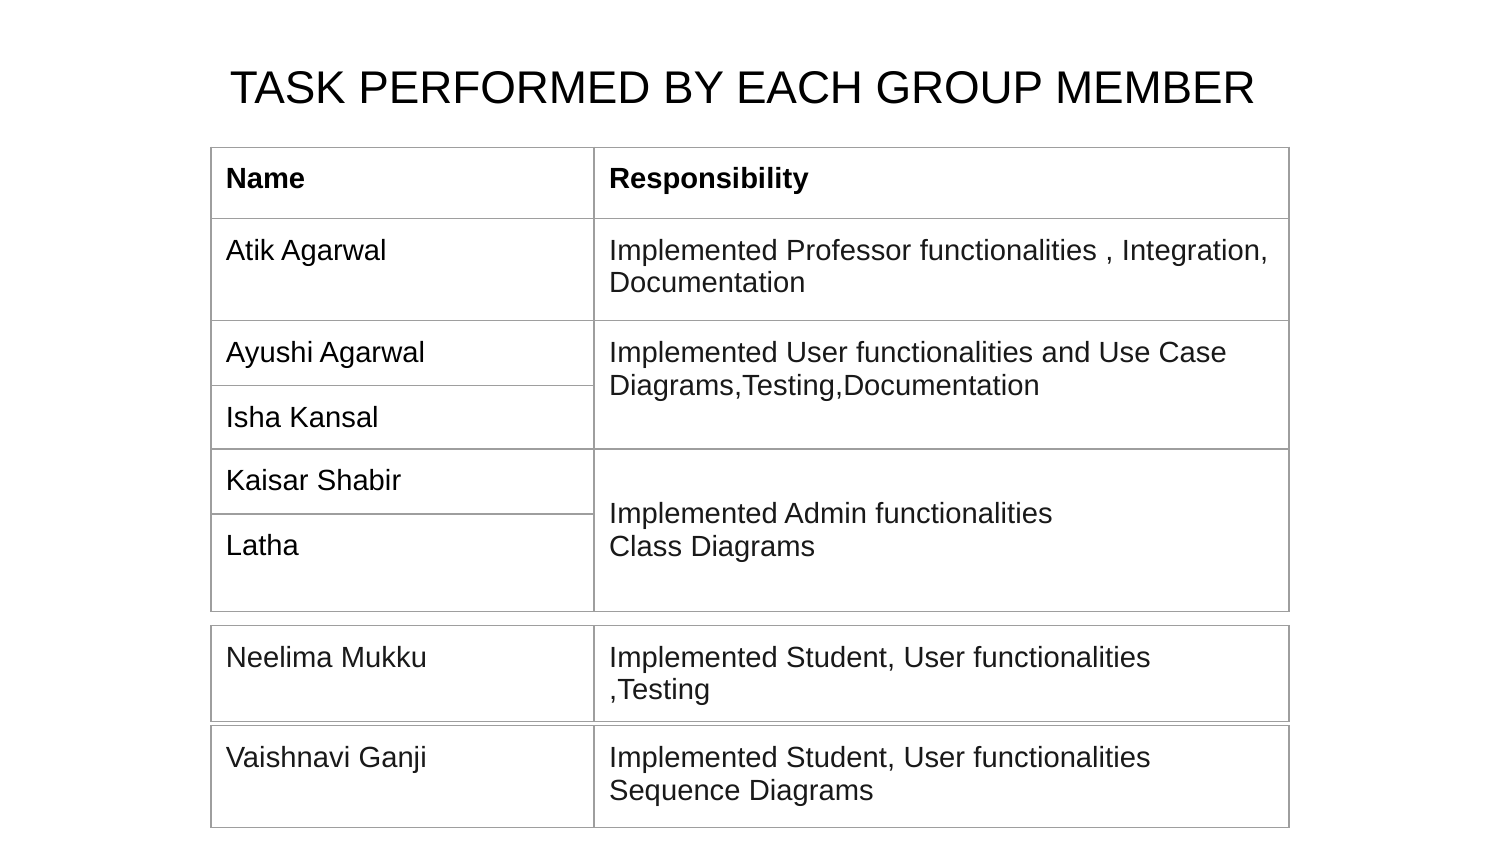

TASK PERFORMED BY EACH GROUP MEMBER
| Name | Responsibility |
| --- | --- |
| Atik Agarwal | Implemented Professor functionalities , Integration, Documentation |
| Ayushi Agarwal | Implemented User functionalities and Use Case Diagrams,Testing,Documentation |
| Isha Kansal |  |
| Kaisar Shabir | Implemented Admin functionalities Class Diagrams |
| Latha |  |
| Neelima Mukku | Implemented Student, User functionalities ,Testing |
| --- | --- |
| Vaishnavi Ganji | Implemented Student, User functionalities Sequence Diagrams |
| --- | --- |